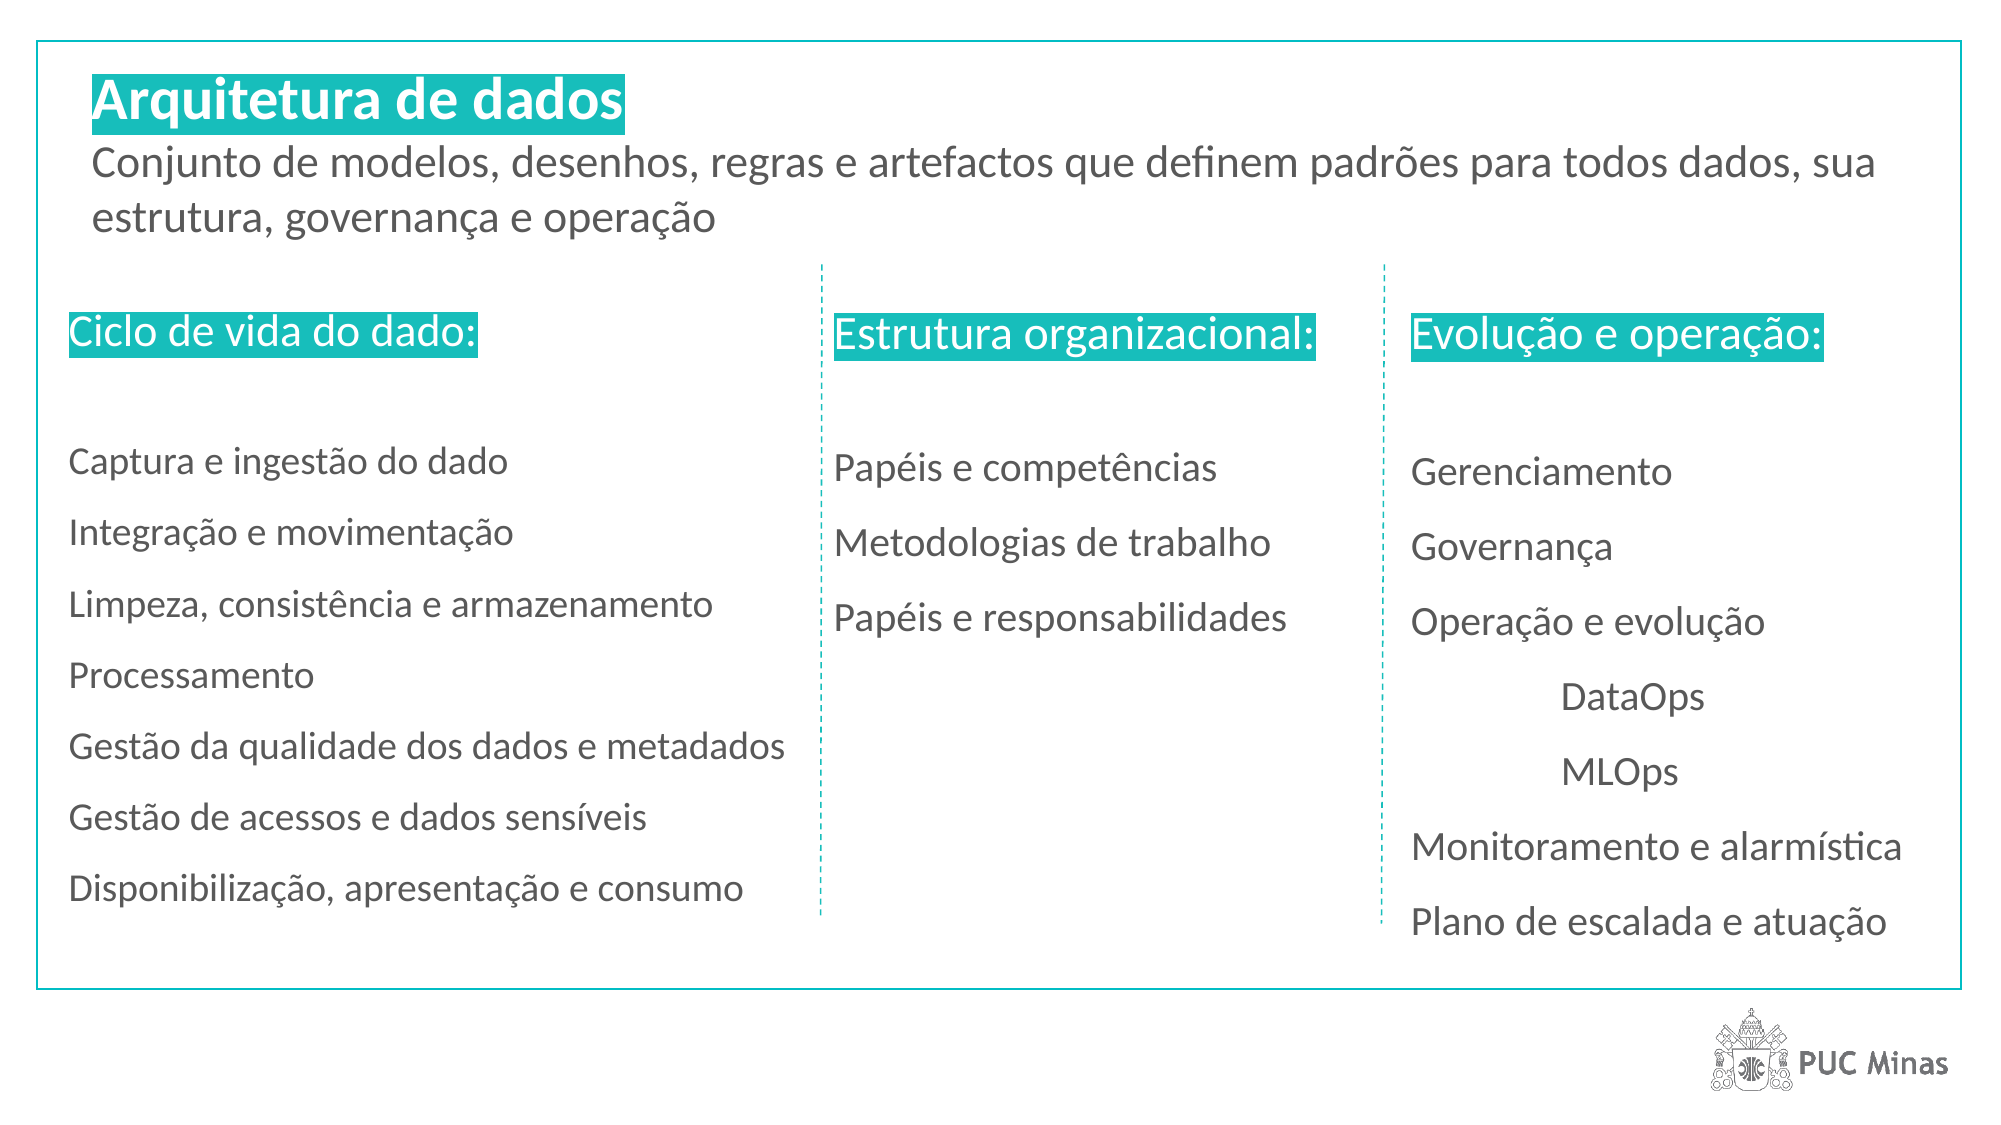

Arquitetura de dados
Conjunto de modelos, desenhos, regras e artefactos que definem padrões para todos dados, sua estrutura, governança e operação
Ciclo de vida do dado:

Captura e ingestão do dado
Integração e movimentação
Limpeza, consistência e armazenamento
Processamento
Gestão da qualidade dos dados e metadados
Gestão de acessos e dados sensíveis
Disponibilização, apresentação e consumo
Estrutura organizacional:

Papéis e competências
Metodologias de trabalho
Papéis e responsabilidades
Evolução e operação:

Gerenciamento
Governança
Operação e evolução
	DataOps
	MLOps
Monitoramento e alarmística
Plano de escalada e atuação